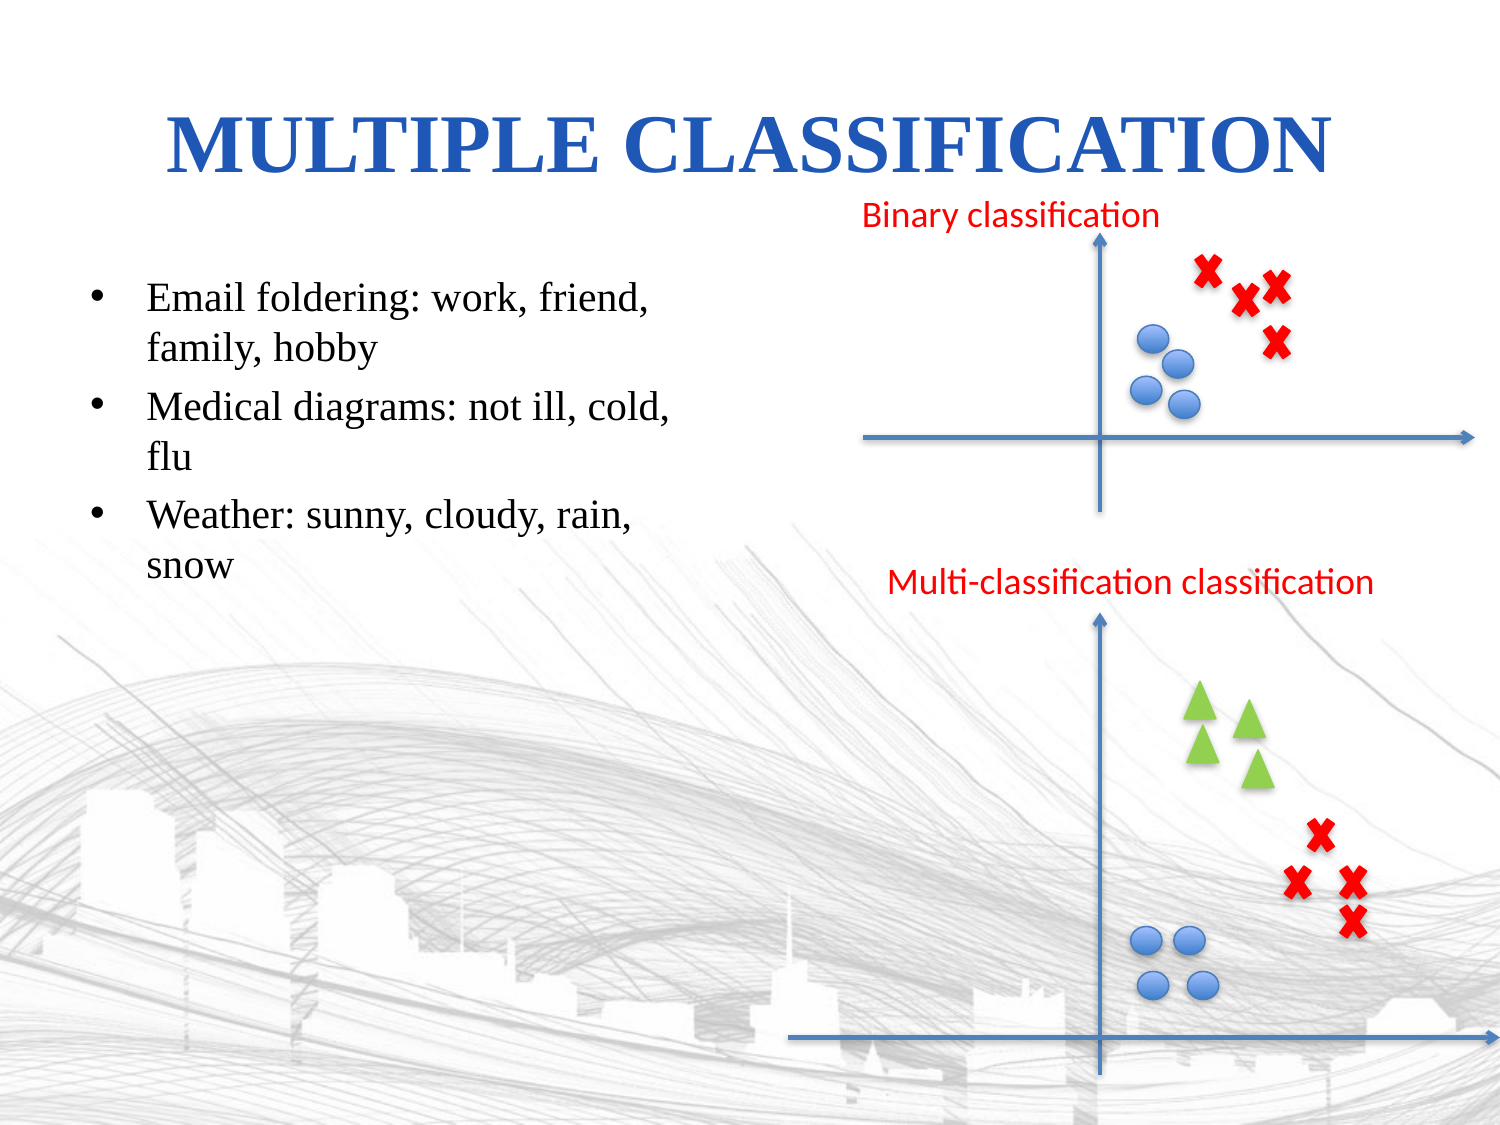

# Multiple classification
Binary classification

Email foldering: work, friend, family, hobby
Medical diagrams: not ill, cold, flu
Weather: sunny, cloudy, rain, snow

Multi-classification classification